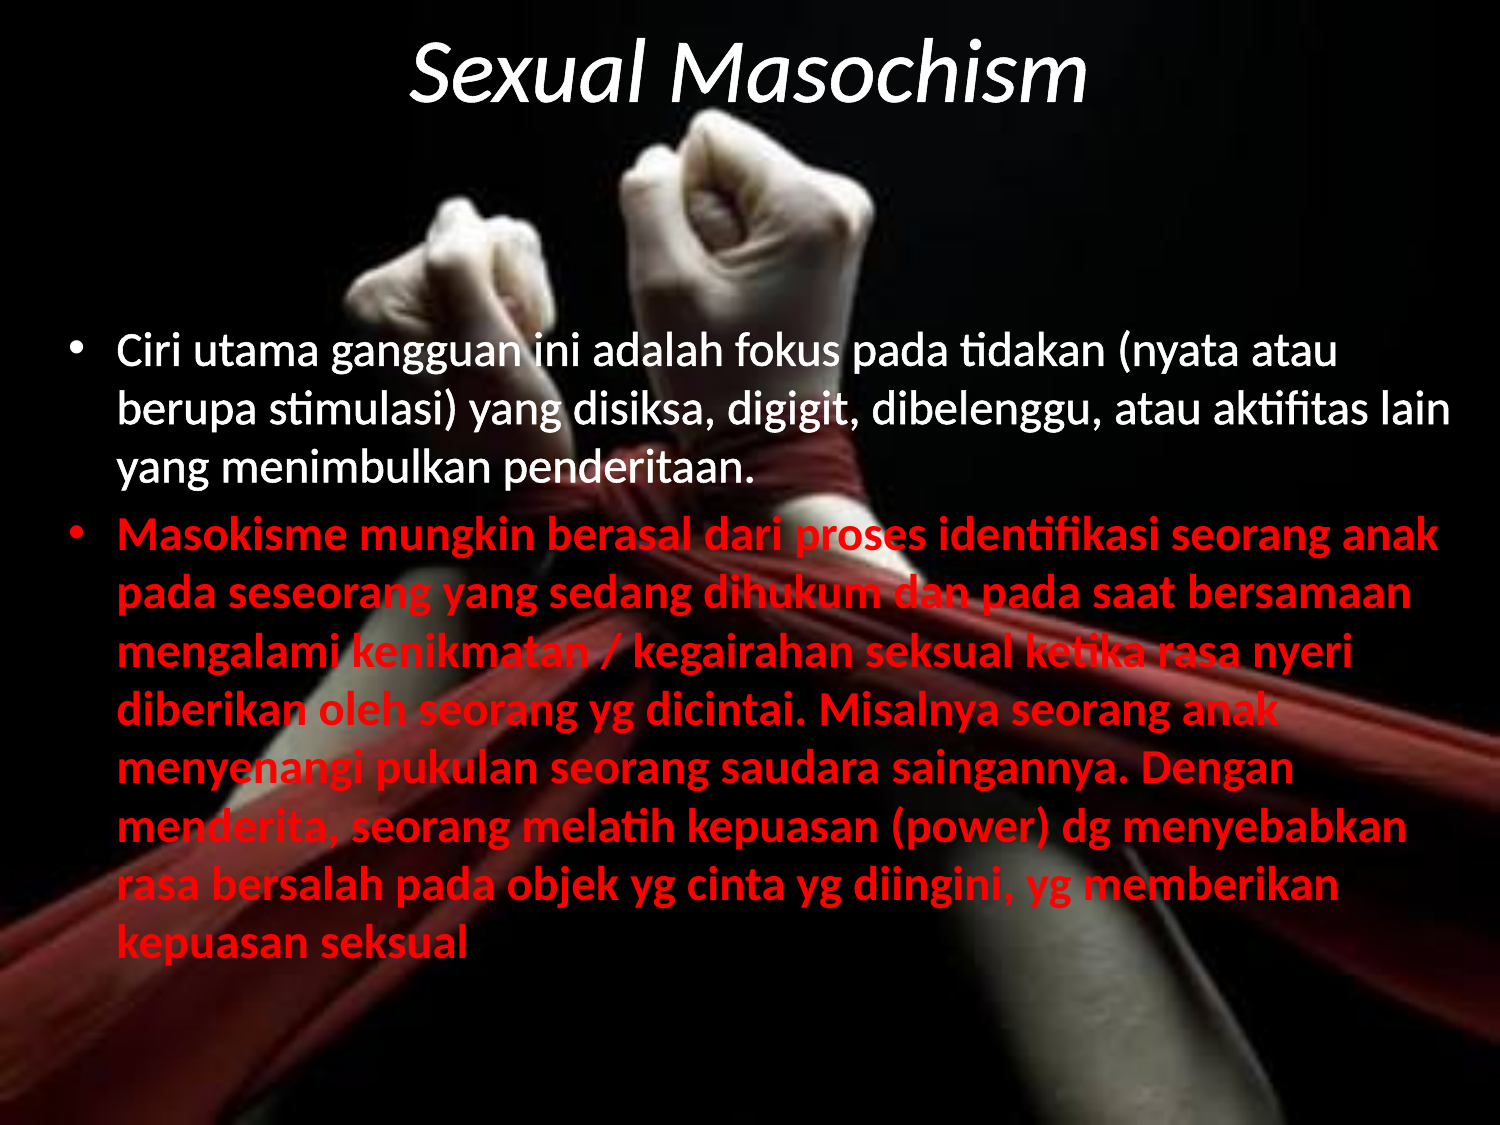

# Sexual Masochism
Ciri utama gangguan ini adalah fokus pada tidakan (nyata atau berupa stimulasi) yang disiksa, digigit, dibelenggu, atau aktifitas lain yang menimbulkan penderitaan.
Masokisme mungkin berasal dari proses identifikasi seorang anak pada seseorang yang sedang dihukum dan pada saat bersamaan mengalami kenikmatan / kegairahan seksual ketika rasa nyeri diberikan oleh seorang yg dicintai. Misalnya seorang anak menyenangi pukulan seorang saudara saingannya. Dengan menderita, seorang melatih kepuasan (power) dg menyebabkan rasa bersalah pada objek yg cinta yg diingini, yg memberikan kepuasan seksual